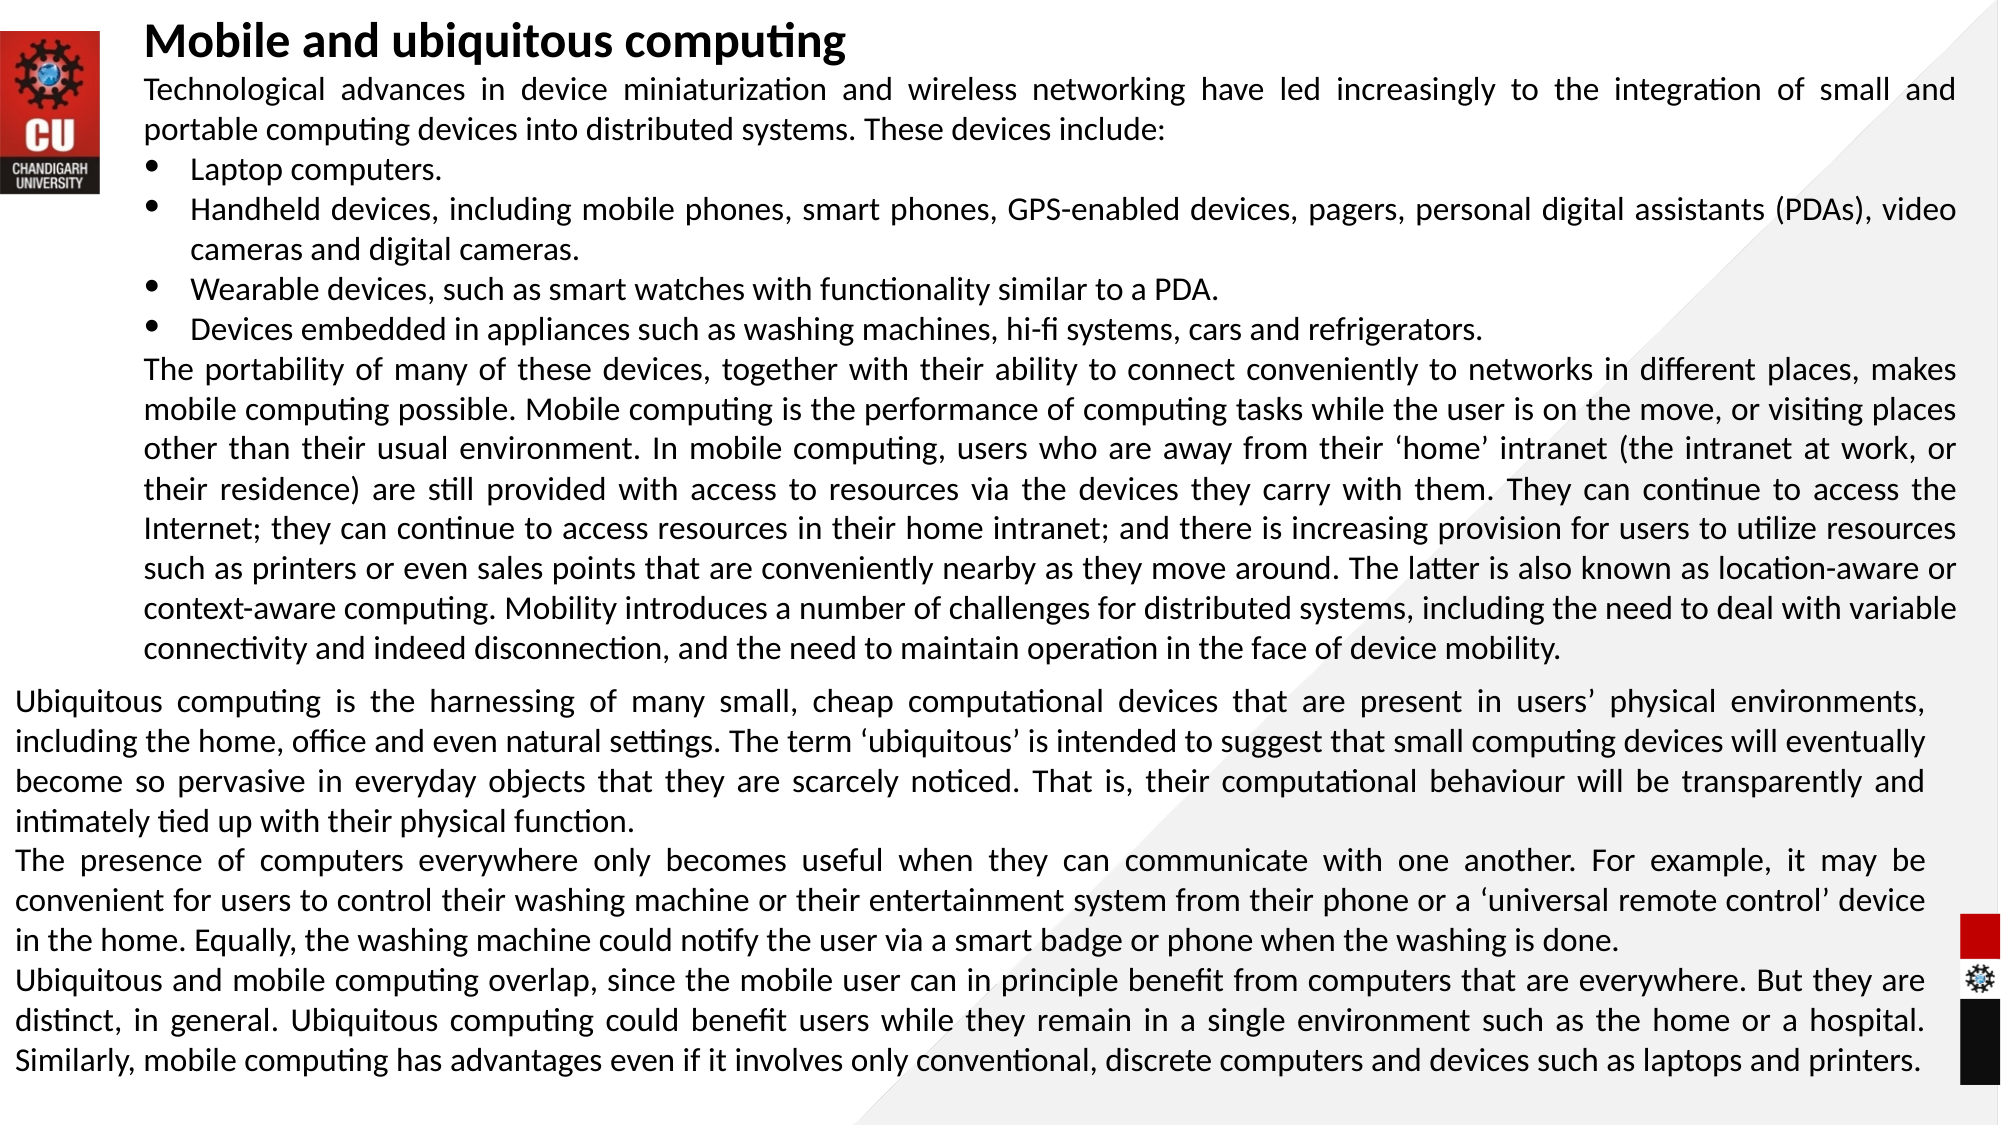

Mobile and ubiquitous computing
Technological advances in device miniaturization and wireless networking have led increasingly to the integration of small and portable computing devices into distributed systems. These devices include:
Laptop computers.
Handheld devices, including mobile phones, smart phones, GPS-enabled devices, pagers, personal digital assistants (PDAs), video cameras and digital cameras.
Wearable devices, such as smart watches with functionality similar to a PDA.
Devices embedded in appliances such as washing machines, hi-fi systems, cars and refrigerators.
The portability of many of these devices, together with their ability to connect conveniently to networks in different places, makes mobile computing possible. Mobile computing is the performance of computing tasks while the user is on the move, or visiting places other than their usual environment. In mobile computing, users who are away from their ‘home’ intranet (the intranet at work, or their residence) are still provided with access to resources via the devices they carry with them. They can continue to access the Internet; they can continue to access resources in their home intranet; and there is increasing provision for users to utilize resources such as printers or even sales points that are conveniently nearby as they move around. The latter is also known as location-aware or context-aware computing. Mobility introduces a number of challenges for distributed systems, including the need to deal with variable connectivity and indeed disconnection, and the need to maintain operation in the face of device mobility.
Ubiquitous computing is the harnessing of many small, cheap computational devices that are present in users’ physical environments, including the home, office and even natural settings. The term ‘ubiquitous’ is intended to suggest that small computing devices will eventually become so pervasive in everyday objects that they are scarcely noticed. That is, their computational behaviour will be transparently and intimately tied up with their physical function.
The presence of computers everywhere only becomes useful when they can communicate with one another. For example, it may be convenient for users to control their washing machine or their entertainment system from their phone or a ‘universal remote control’ device in the home. Equally, the washing machine could notify the user via a smart badge or phone when the washing is done.
Ubiquitous and mobile computing overlap, since the mobile user can in principle benefit from computers that are everywhere. But they are distinct, in general. Ubiquitous computing could benefit users while they remain in a single environment such as the home or a hospital. Similarly, mobile computing has advantages even if it involves only conventional, discrete computers and devices such as laptops and printers.
35